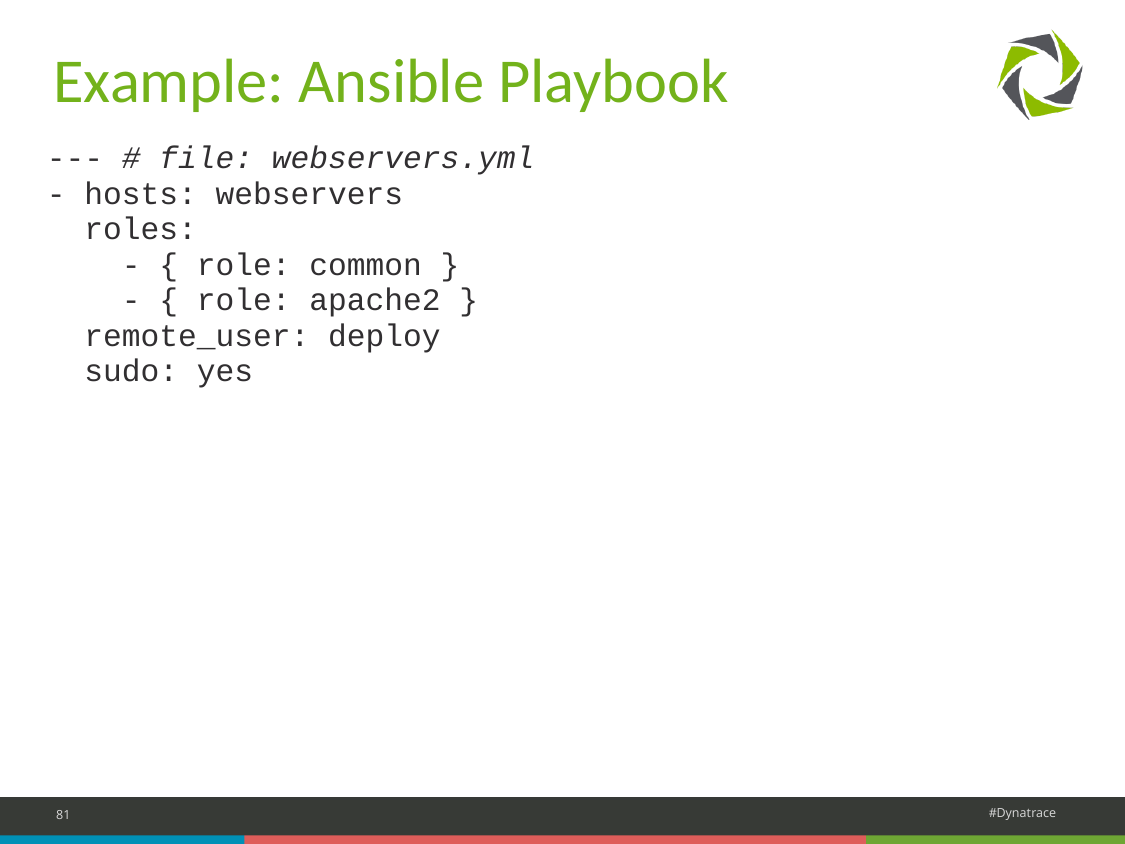

# Example: Ansible Playbook
| --- # file: webservers.yml - hosts: webservers roles: - { role: common } - { role: apache2 } remote\_user: deploy sudo: yes |
| --- |